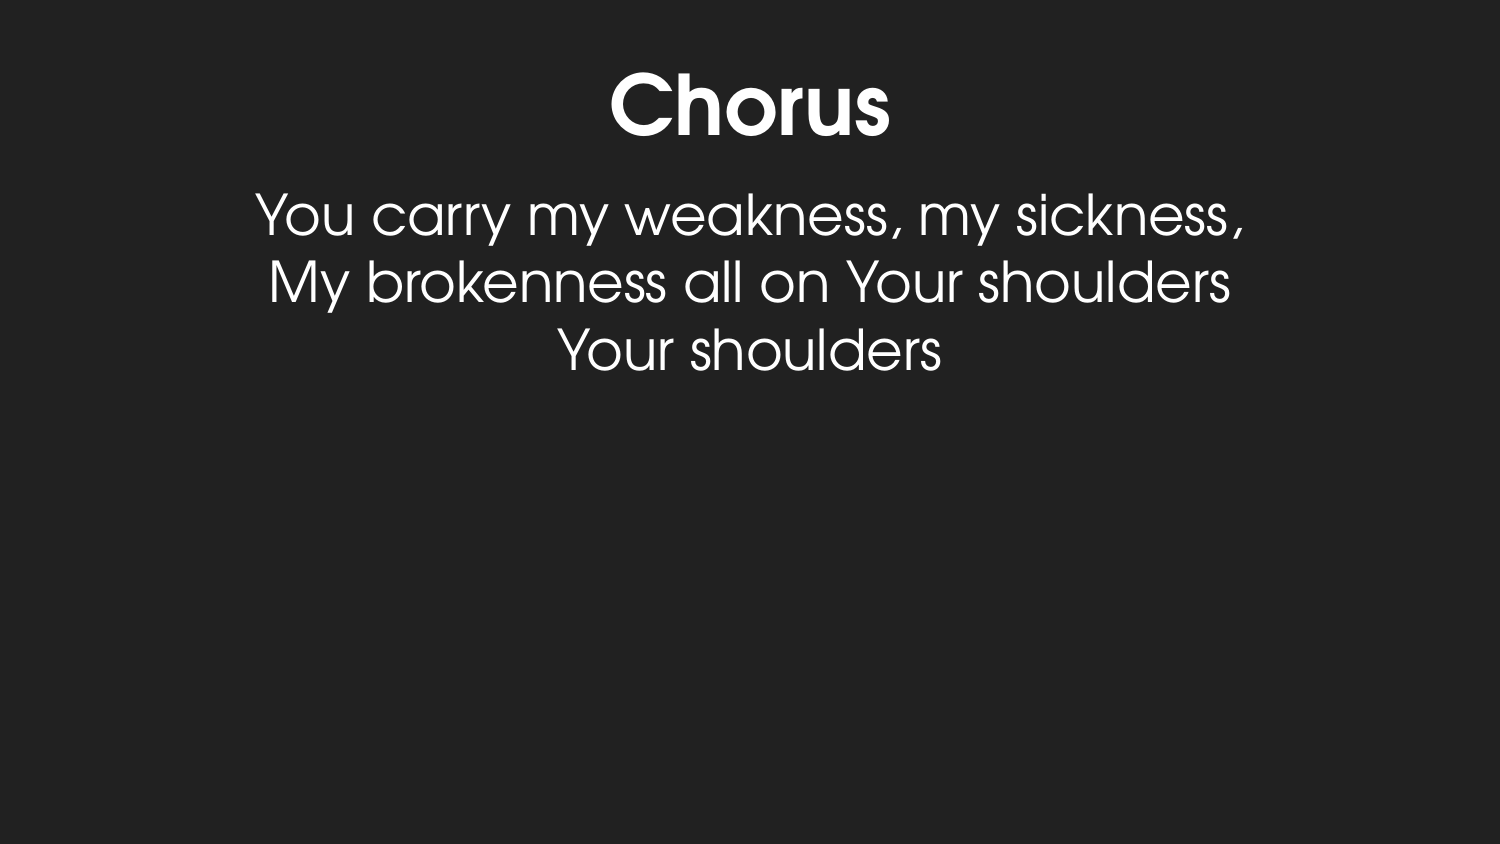

Chorus
You carry my weakness, my sickness,
My brokenness all on Your shoulders
Your shoulders